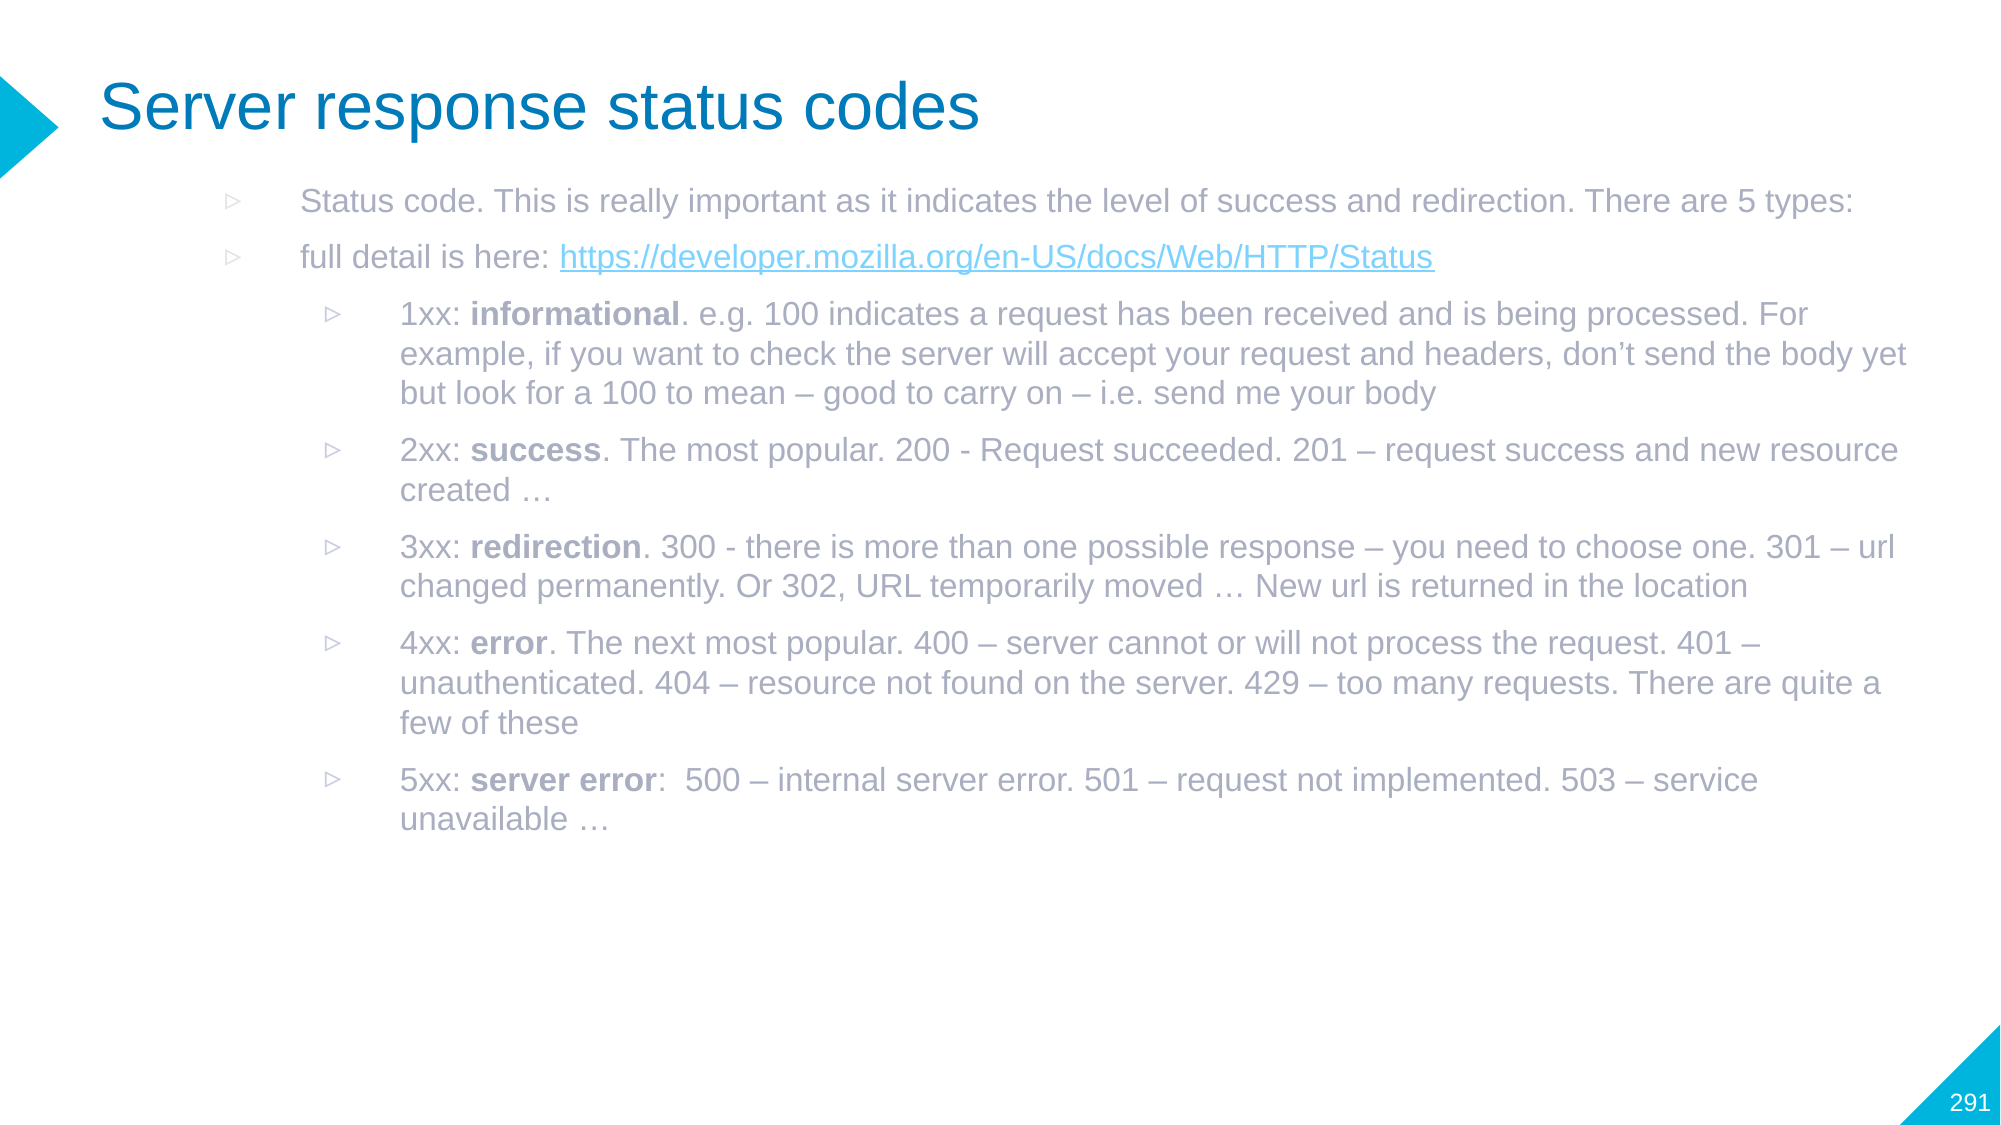

# Server response status codes
Status code. This is really important as it indicates the level of success and redirection. There are 5 types:
full detail is here: https://developer.mozilla.org/en-US/docs/Web/HTTP/Status
1xx: informational. e.g. 100 indicates a request has been received and is being processed. For example, if you want to check the server will accept your request and headers, don’t send the body yet but look for a 100 to mean – good to carry on – i.e. send me your body
2xx: success. The most popular. 200 - Request succeeded. 201 – request success and new resource created …
3xx: redirection. 300 - there is more than one possible response – you need to choose one. 301 – url changed permanently. Or 302, URL temporarily moved … New url is returned in the location
4xx: error. The next most popular. 400 – server cannot or will not process the request. 401 – unauthenticated. 404 – resource not found on the server. 429 – too many requests. There are quite a few of these
5xx: server error:  500 – internal server error. 501 – request not implemented. 503 – service unavailable …

291